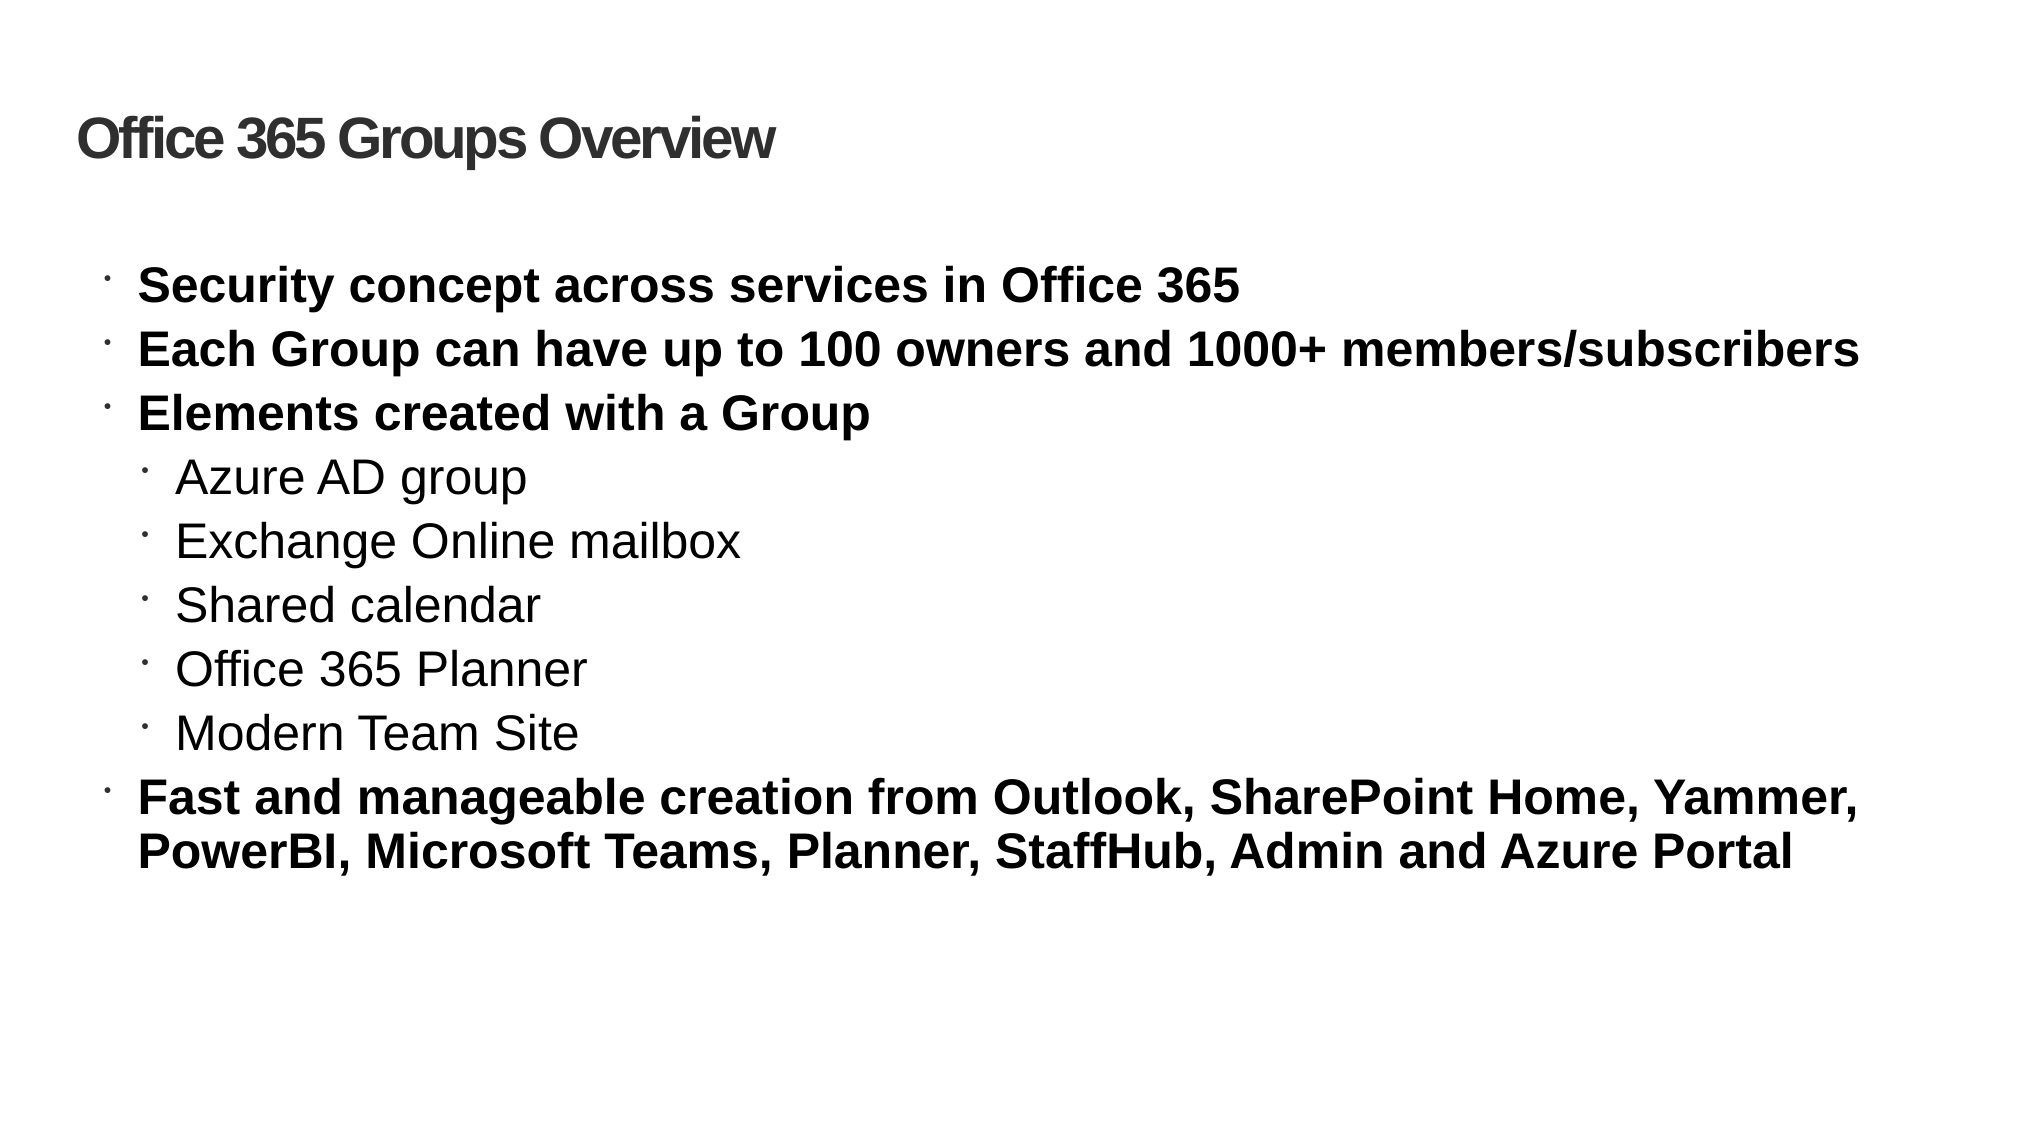

# Office 365 Groups Overview
Security concept across services in Office 365
Each Group can have up to 100 owners and 1000+ members/subscribers
Elements created with a Group
Azure AD group
Exchange Online mailbox
Shared calendar
Office 365 Planner
Modern Team Site
Fast and manageable creation from Outlook, SharePoint Home, Yammer, PowerBI, Microsoft Teams, Planner, StaffHub, Admin and Azure Portal